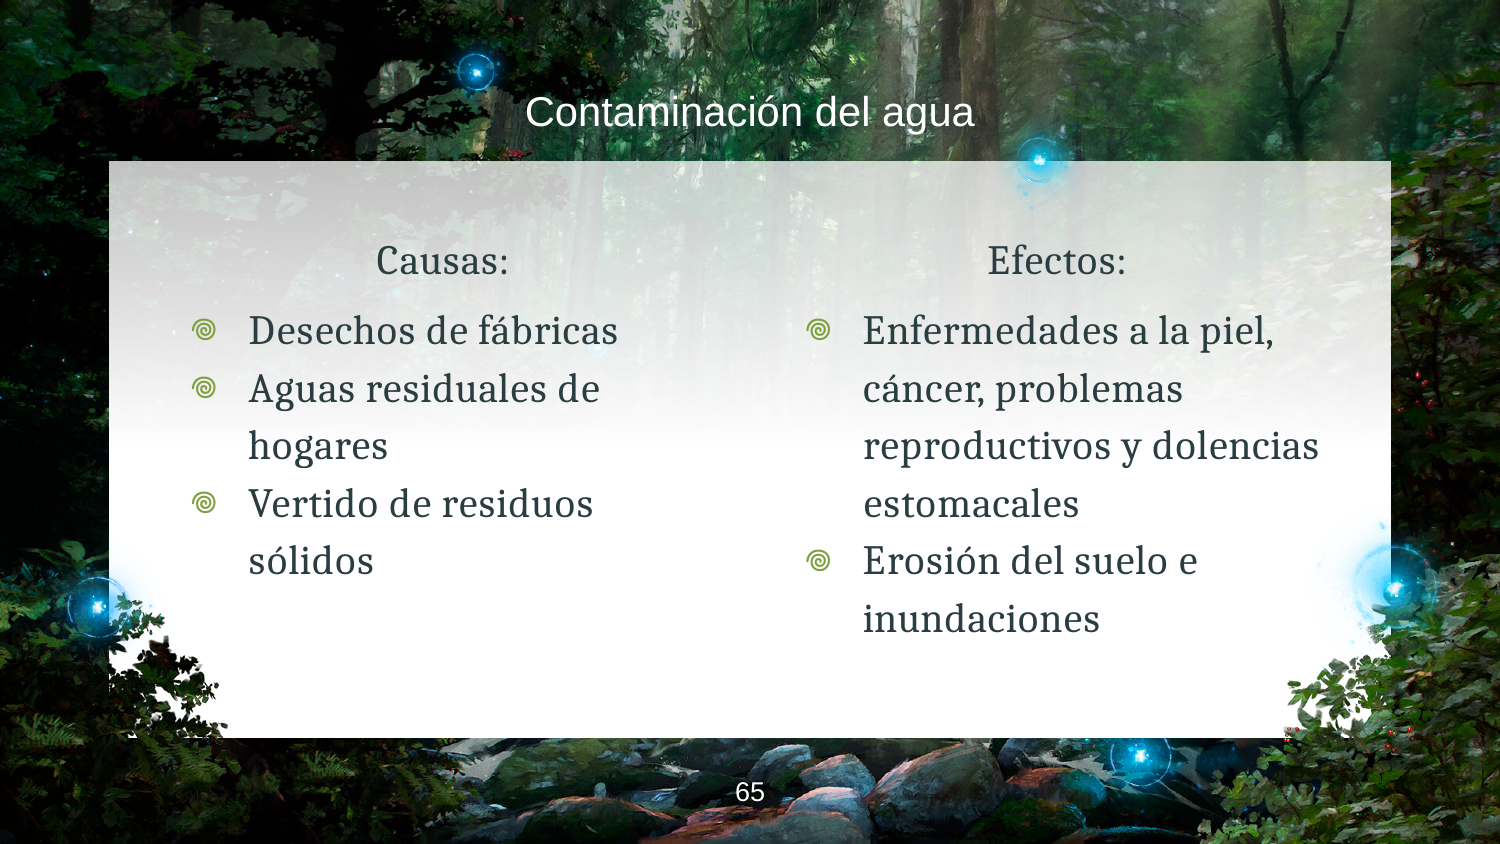

# Contaminación del agua
Causas:
Desechos de fábricas
Aguas residuales de hogares
Vertido de residuos sólidos
Efectos:
Enfermedades a la piel, cáncer, problemas reproductivos y dolencias estomacales
Erosión del suelo e inundaciones
65